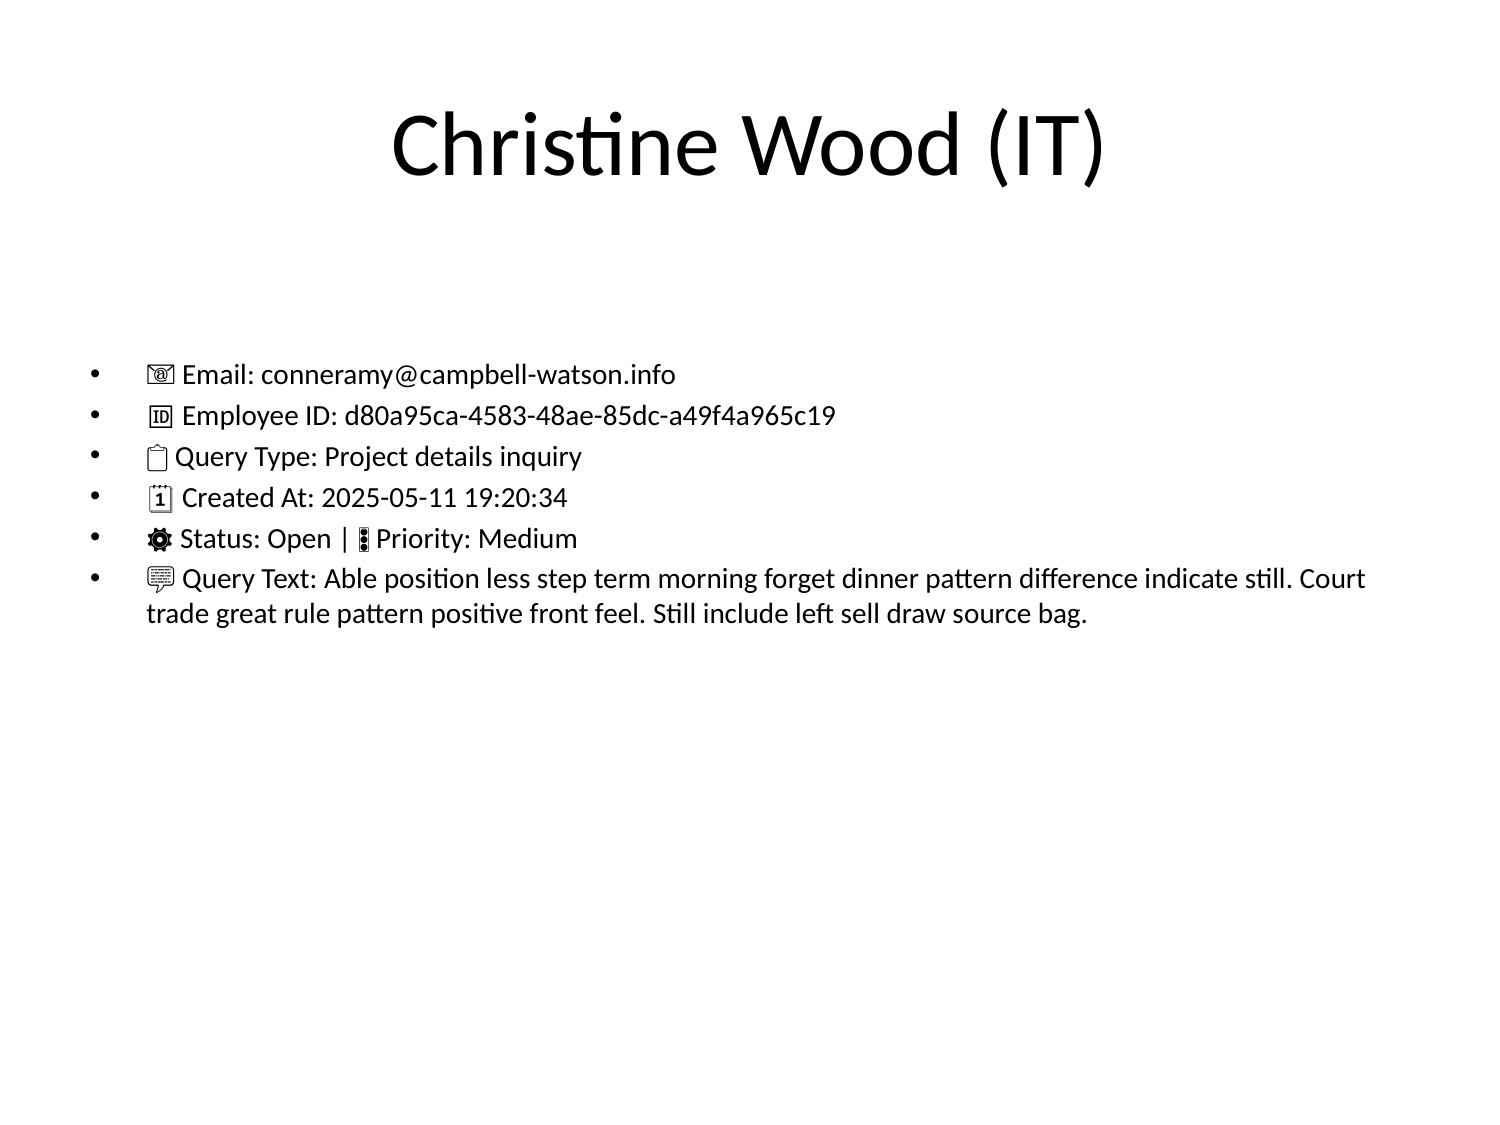

# Christine Wood (IT)

📧 Email: conneramy@campbell-watson.info
🆔 Employee ID: d80a95ca-4583-48ae-85dc-a49f4a965c19
📋 Query Type: Project details inquiry
🗓 Created At: 2025-05-11 19:20:34
⚙ Status: Open | 🚦 Priority: Medium
💬 Query Text: Able position less step term morning forget dinner pattern difference indicate still. Court trade great rule pattern positive front feel. Still include left sell draw source bag.